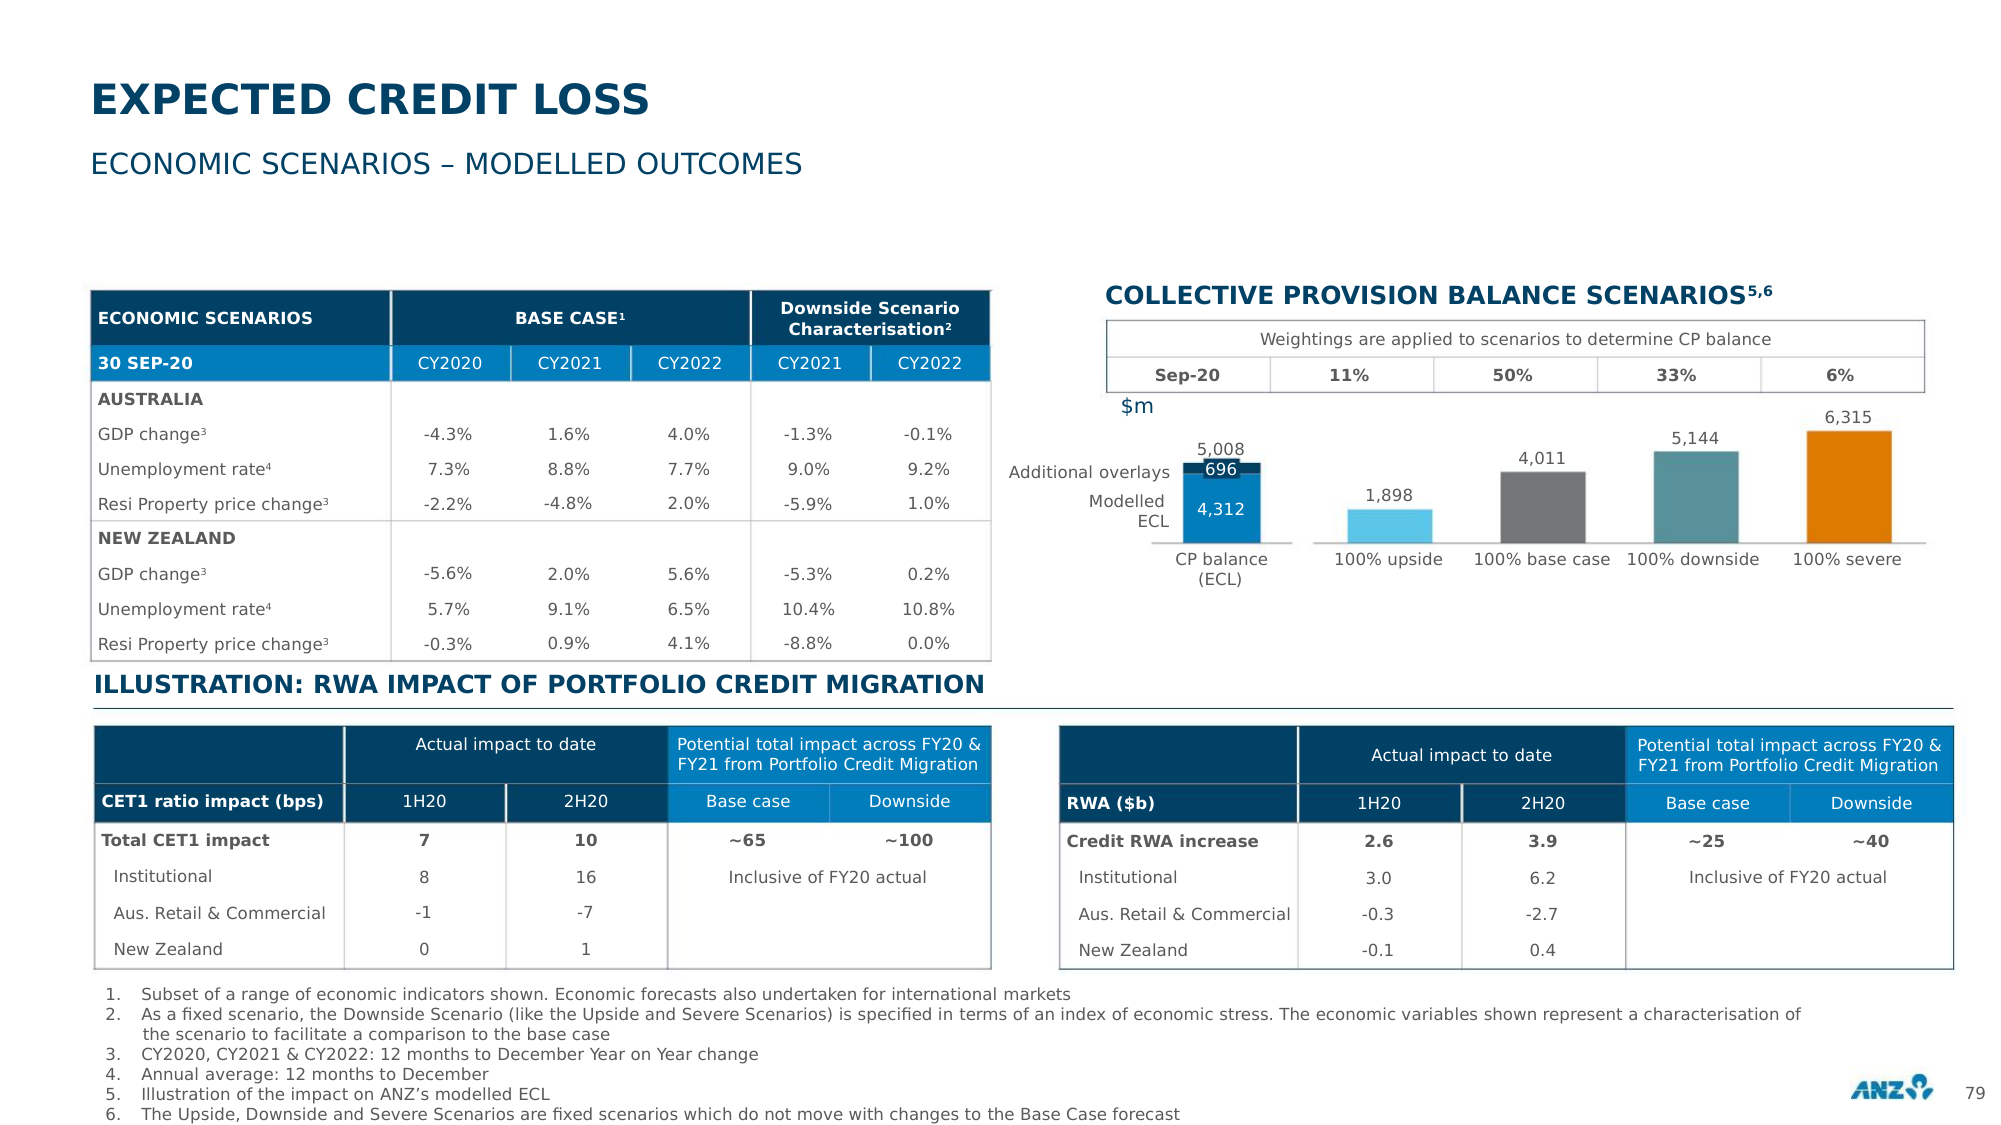

EXPECTED CREDIT LOSS
ECONOMIC SCENARIOS – MODELLED OUTCOMES
COLLECTIVE PROVISION BALANCE SCENARIOS5,6
Downside Scenario
Characterisation2
ECONOMIC SCENARIOS
BASE CASE1
Weightings are applied to scenarios to determine CP balance
30 SEP-20
CY2020
CY2021
CY2022
CY2021
CY2022
Sep-20
11%
50%
33%
6%
AUSTRALIA
$m
6,315
GDP change3
-4.3%
7.3%
1.6%
8.8%
-4.8%
4.0%
7.7%
2.0%
-1.3%
9.0%
-0.1%
9.2%
1.0%
5,144
5,008
696
4,011
Unemployment rate4
Resi Property price change3
NEW ZEALAND
Additional overlays
1,898
Modelled
ECL
-2.2%
-5.9%
4,312
CP balance
(ECL)
100% upside
100% base case 100% downside
100% severe
GDP change3
-5.6%
5.7%
2.0%
9.1%
0.9%
5.6%
6.5%
4.1%
-5.3%
10.4%
-8.8%
0.2%
10.8%
0.0%
Unemployment rate4
Resi Property price change3
-0.3%
ILLUSTRATION: RWA IMPACT OF PORTFOLIO CREDIT MIGRATION
Actual impact to date
Potential total impact across FY20 &
FY21 from Portfolio Credit Migration
Potential total impact across FY20 &
FY21 from Portfolio Credit Migration
Actual impact to date
CET1 ratio impact (bps)
1H20
2H20
10
Base case
Downside
RWA ($b)
1H20
2.6
2H20
3.9
6.2
Base case
Downside
Total CET1 impact
Institutional
7
~65
~100
Credit RWA increase
Institutional
~25
~40
8
-1
0
16
-7
1
Inclusive of FY20 actual
Inclusive of FY20 actual
3.0
Aus. Retail & Commercial
New Zealand
Aus. Retail & Commercial
New Zealand
-0.3
-0.1
-2.7
0.4
1. Subset of a range of economic indicators shown. Economic forecasts also undertaken for international markets
2. As a fixed scenario, the Downside Scenario (like the Upside and Severe Scenarios) is specified in terms of an index of economic stress. The economic variables shown represent a characterisation of
the scenario to facilitate a comparison to the base case
3. CY2020, CY2021 & CY2022: 12 months to December Year on Year change
4. Annual average: 12 months to December
5. Illustration of the impact on ANZ’s modelled ECL
79
6. The Upside, Downside and Severe Scenarios are fixed scenarios which do not move with changes to the Base Case forecast